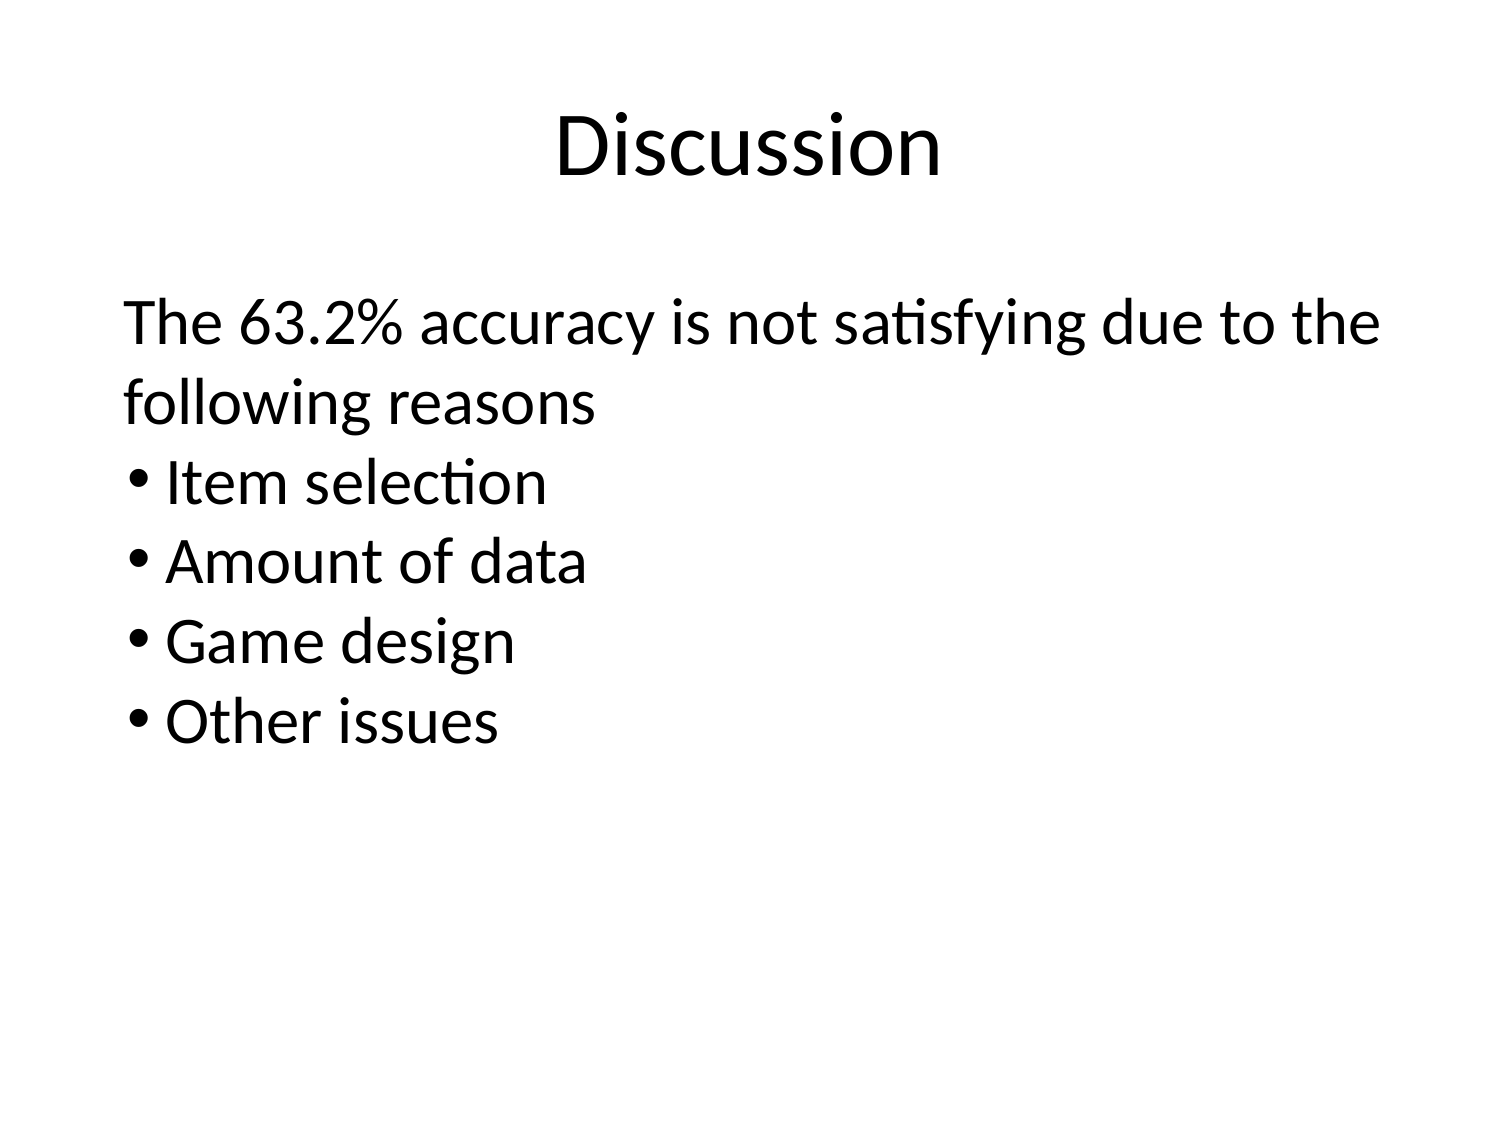

# Discussion
The 63.2% accuracy is not satisfying due to the
following reasons
Item selection
Amount of data
Game design
Other issues